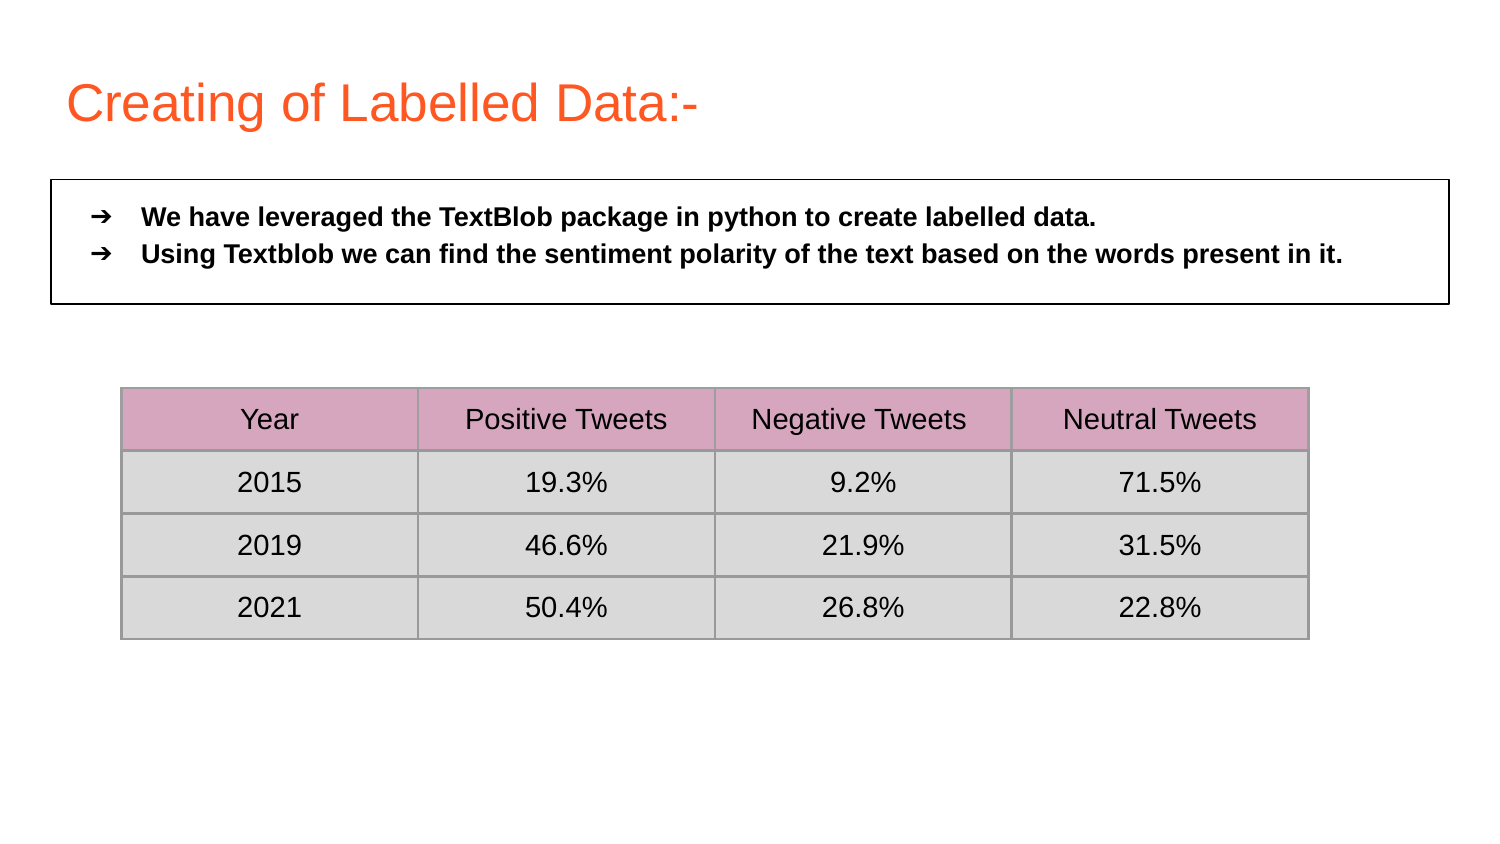

# Creating of Labelled Data:-
We have leveraged the TextBlob package in python to create labelled data.
Using Textblob we can find the sentiment polarity of the text based on the words present in it.
| Year | Positive Tweets | Negative Tweets | Neutral Tweets |
| --- | --- | --- | --- |
| 2015 | 19.3% | 9.2% | 71.5% |
| 2019 | 46.6% | 21.9% | 31.5% |
| 2021 | 50.4% | 26.8% | 22.8% |